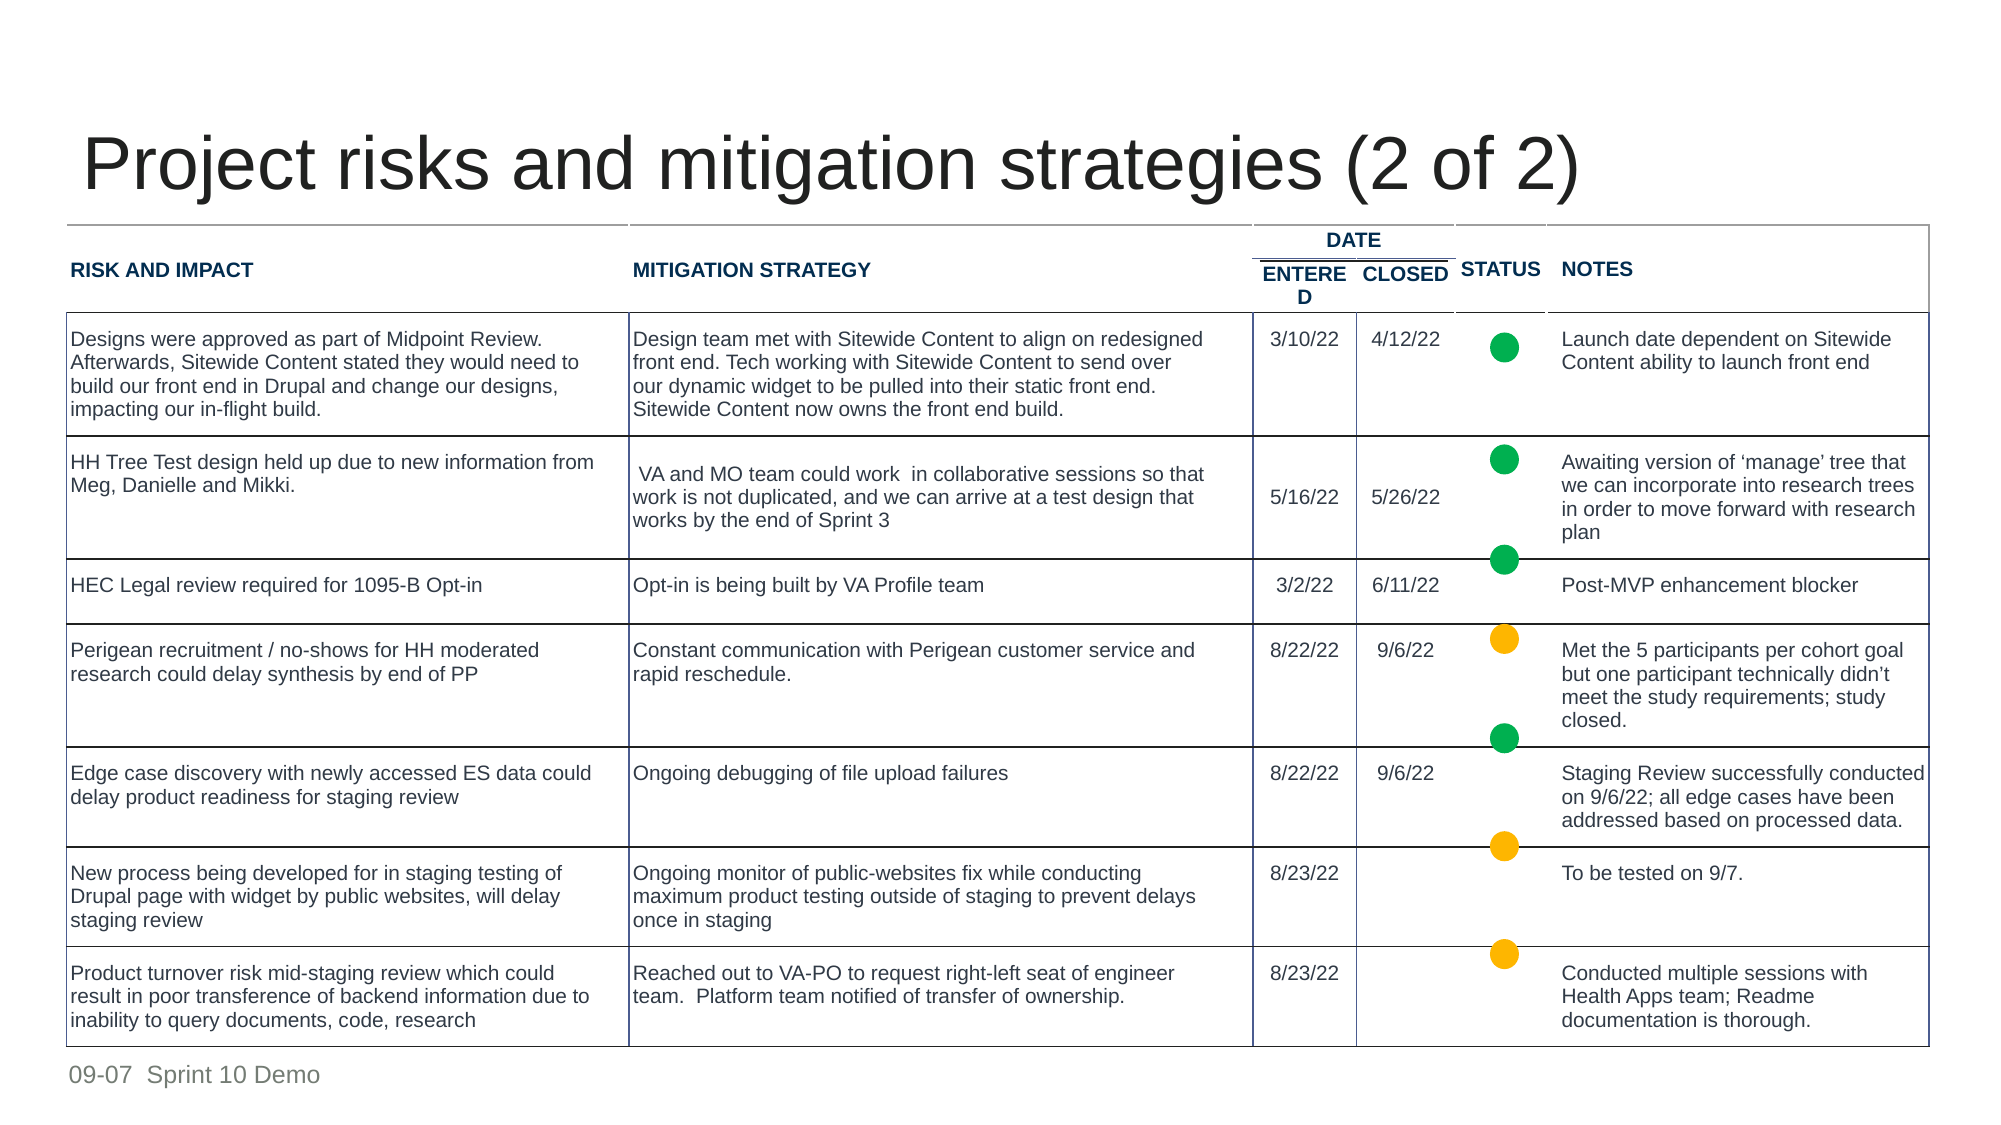

# Project risks and mitigation strategies (2 of 2)
| RISK AND IMPACT | MITIGATION STRATEGY | DATE |  | STATUS | NOTES |
| --- | --- | --- | --- | --- | --- |
|  |  | ENTERED | CLOSED |  |  |
| Designs were approved as part of Midpoint Review. Afterwards, Sitewide Content stated they would need to build our front end in Drupal and change our designs, impacting our in-flight build. | Design team met with Sitewide Content to align on redesigned front end. Tech working with Sitewide Content to send over our dynamic widget to be pulled into their static front end. Sitewide Content now owns the front end build. | 3/10/22 | 4/12/22 |  | Launch date dependent on Sitewide Content ability to launch front end |
| HH Tree Test design held up due to new information from Meg, Danielle and Mikki. | VA and MO team could work in collaborative sessions so that work is not duplicated, and we can arrive at a test design that works by the end of Sprint 3 | 5/16/22 | 5/26/22 |  | Awaiting version of ‘manage’ tree that we can incorporate into research trees in order to move forward with research plan |
| HEC Legal review required for 1095-B Opt-in | Opt-in is being built by VA Profile team | 3/2/22 | 6/11/22 |  | Post-MVP enhancement blocker |
| Perigean recruitment / no-shows for HH moderated research could delay synthesis by end of PP | Constant communication with Perigean customer service and rapid reschedule. | 8/22/22 | 9/6/22 |  | Met the 5 participants per cohort goal but one participant technically didn’t meet the study requirements; study closed. |
| Edge case discovery with newly accessed ES data could delay product readiness for staging review | Ongoing debugging of file upload failures | 8/22/22 | 9/6/22 |  | Staging Review successfully conducted on 9/6/22; all edge cases have been addressed based on processed data. |
| New process being developed for in staging testing of Drupal page with widget by public websites, will delay staging review | Ongoing monitor of public-websites fix while conducting maximum product testing outside of staging to prevent delays once in staging | 8/23/22 |  |  | To be tested on 9/7. |
| Product turnover risk mid-staging review which could result in poor transference of backend information due to inability to query documents, code, research | Reached out to VA-PO to request right-left seat of engineer team. Platform team notified of transfer of ownership. | 8/23/22 |  |  | Conducted multiple sessions with Health Apps team; Readme documentation is thorough. |

09-07  Sprint 10 Demo